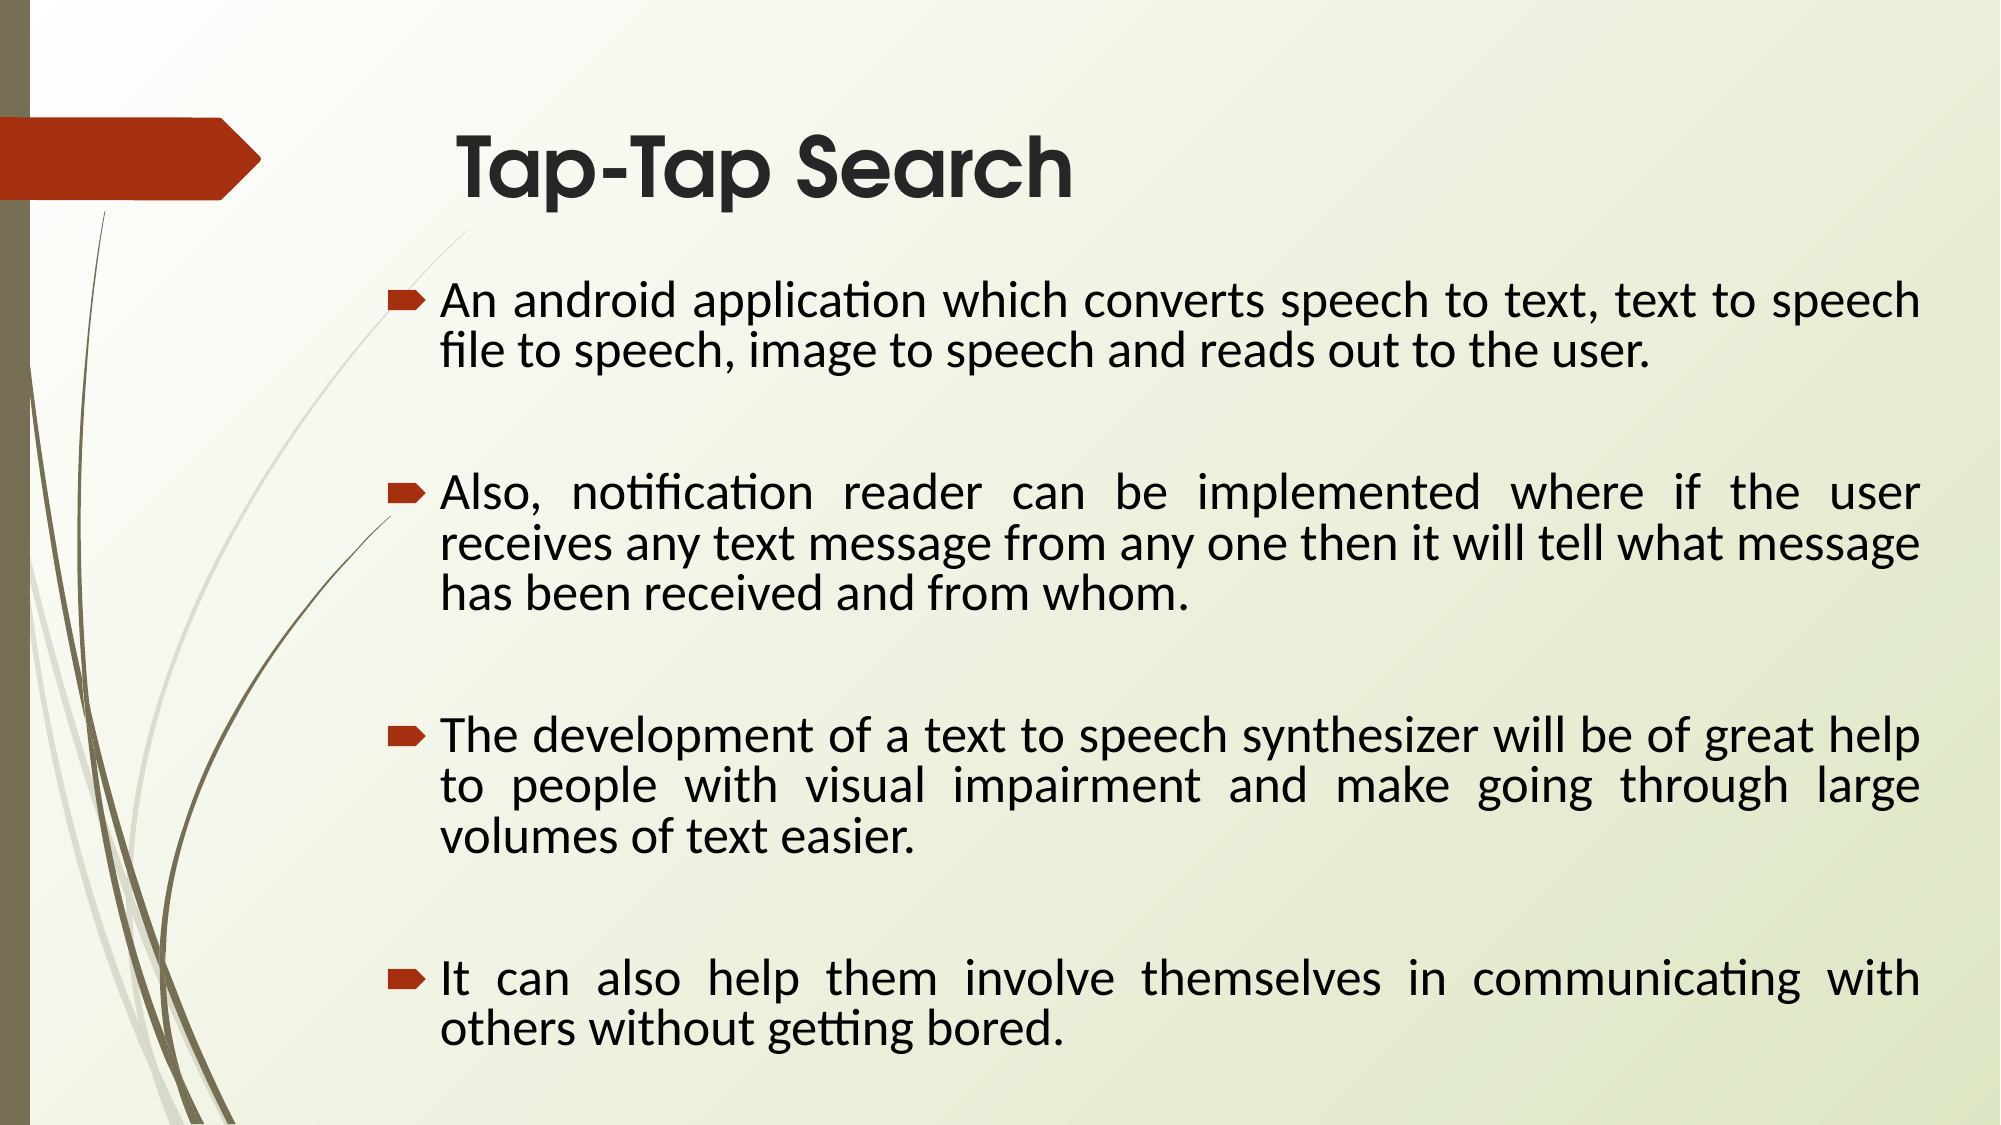

# Tap-Tap Search
An android application which converts speech to text, text to speech file to speech, image to speech and reads out to the user.

Also, notification reader can be implemented where if the user receives any text message from any one then it will tell what message has been received and from whom.

The development of a text to speech synthesizer will be of great help to people with visual impairment and make going through large volumes of text easier.

It can also help them involve themselves in communicating with others without getting bored.